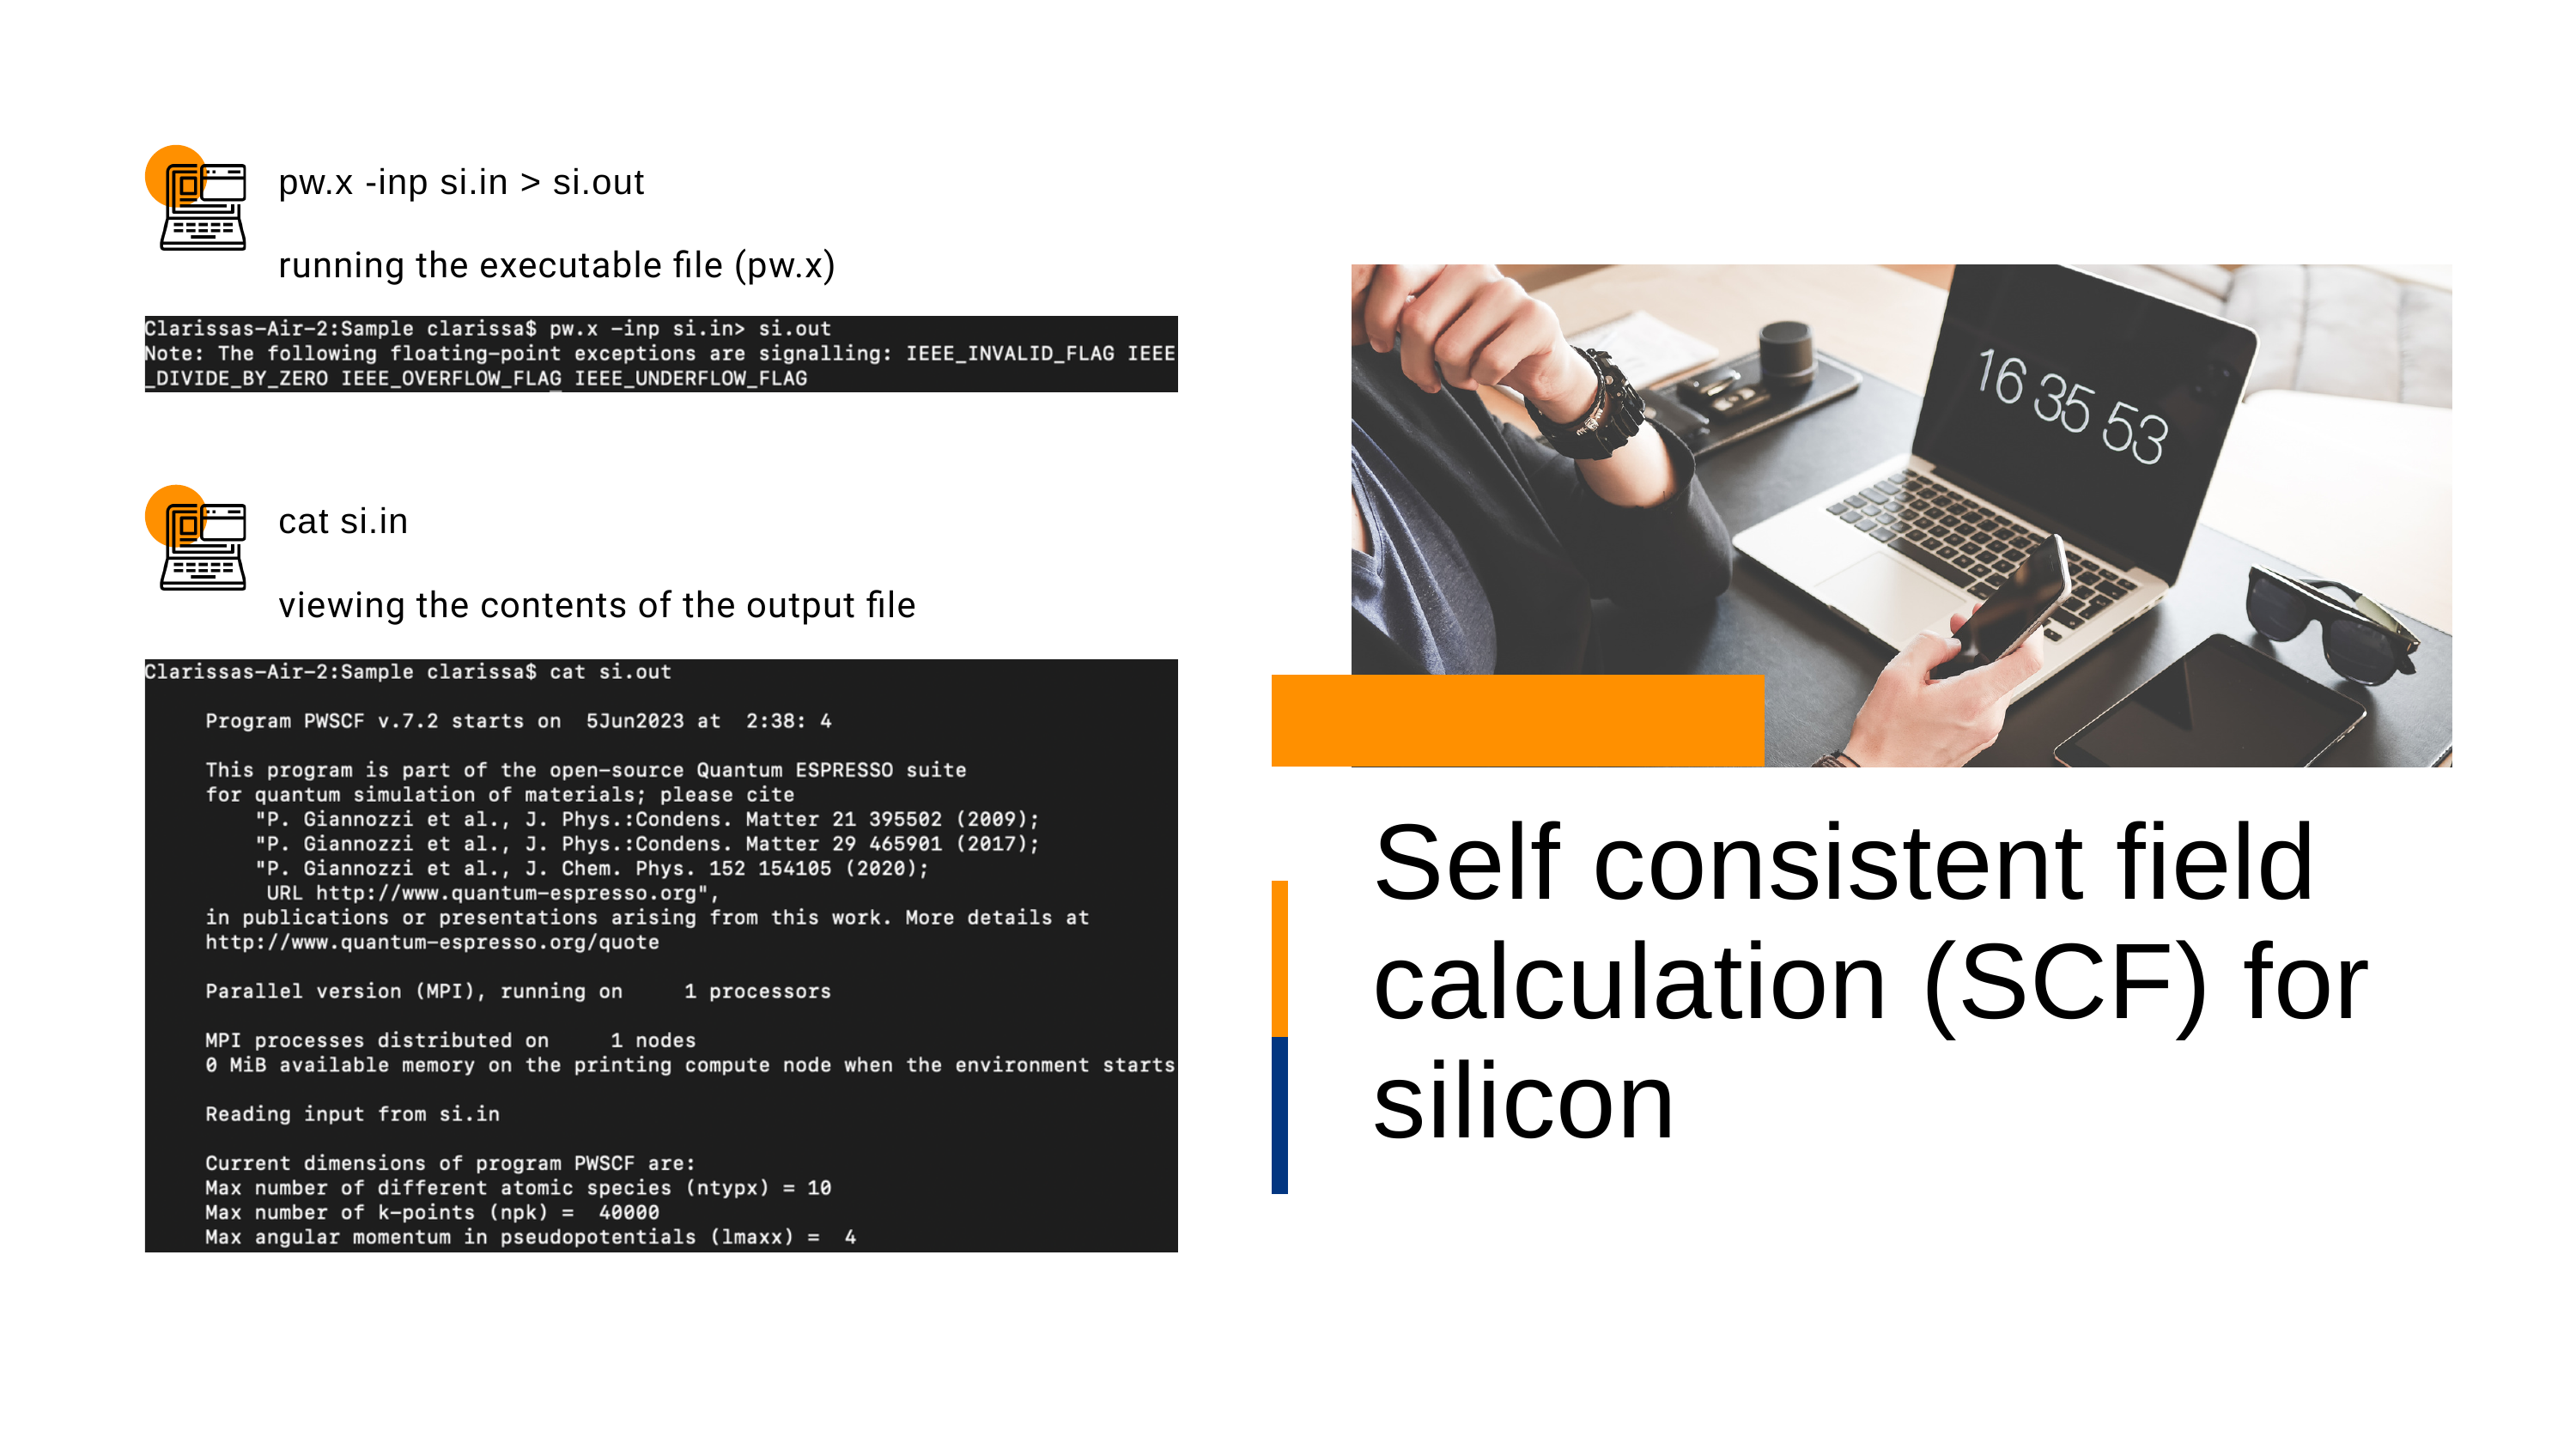

pw.x -inp si.in > si.out

running the executable file (pw.x)

cat si.in

viewing the contents of the output file

Self consistent field calculation (SCF) for silicon